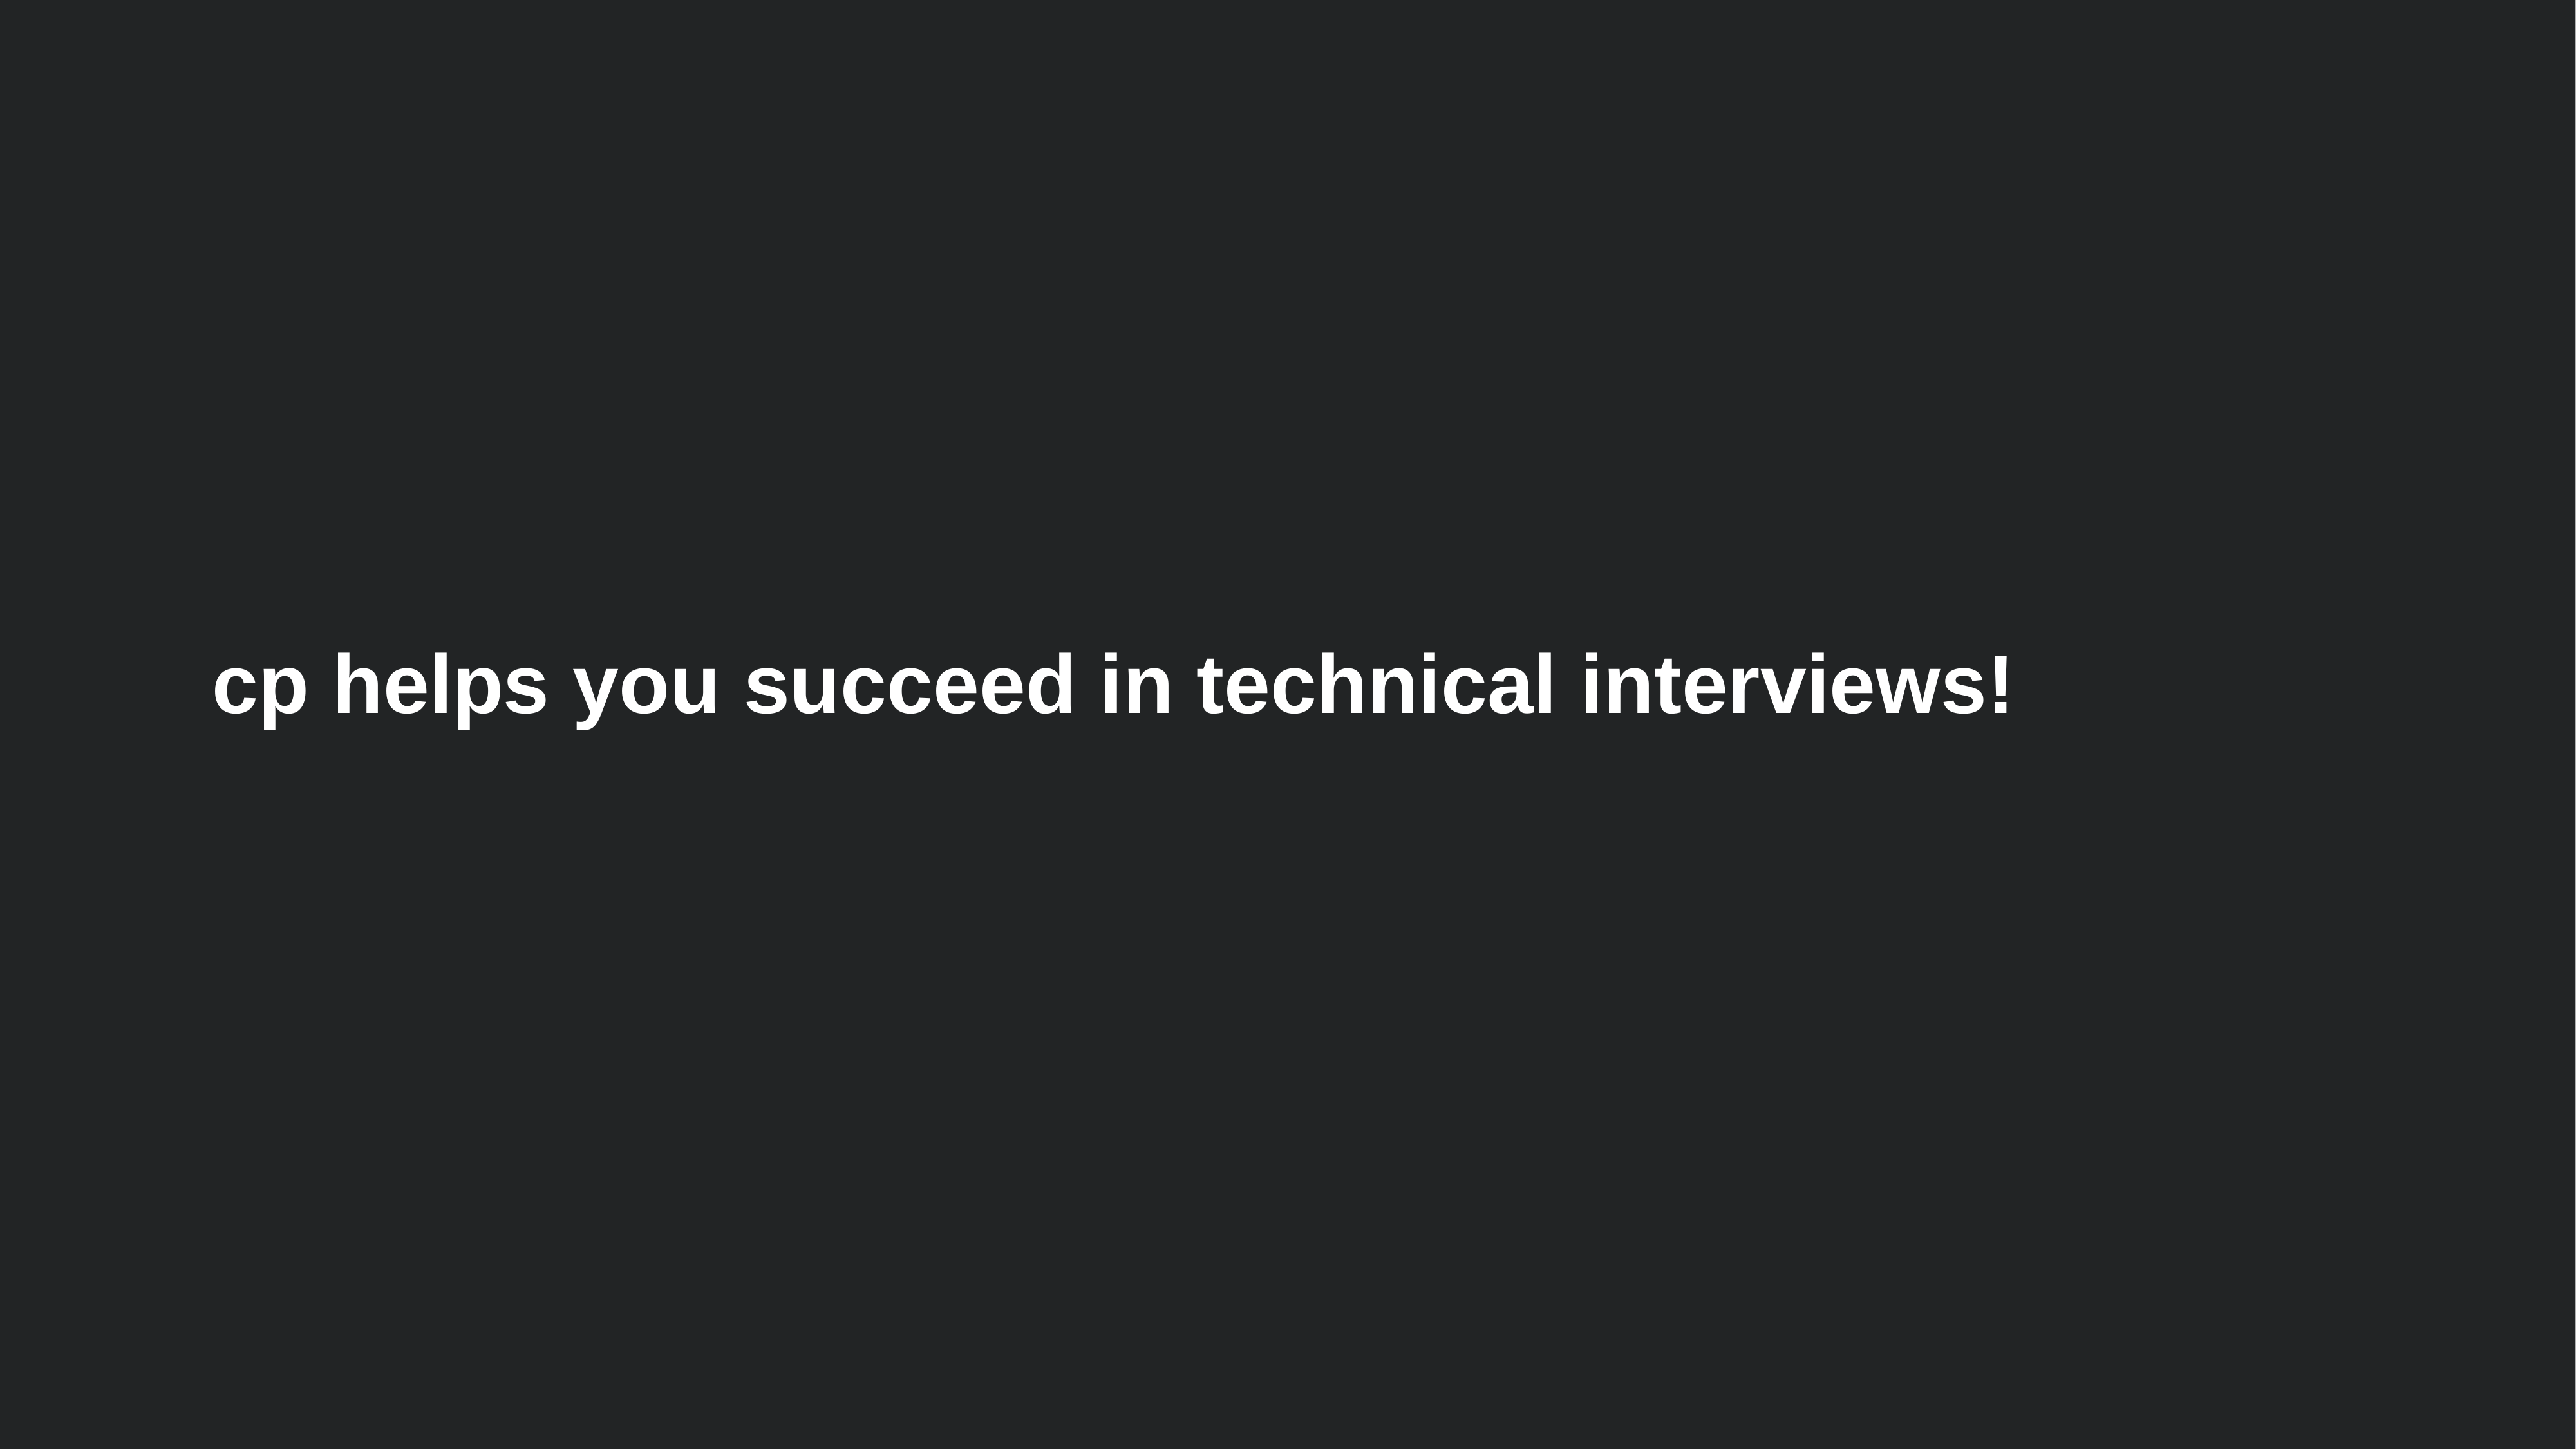

cp helps you succeed in technical interviews!